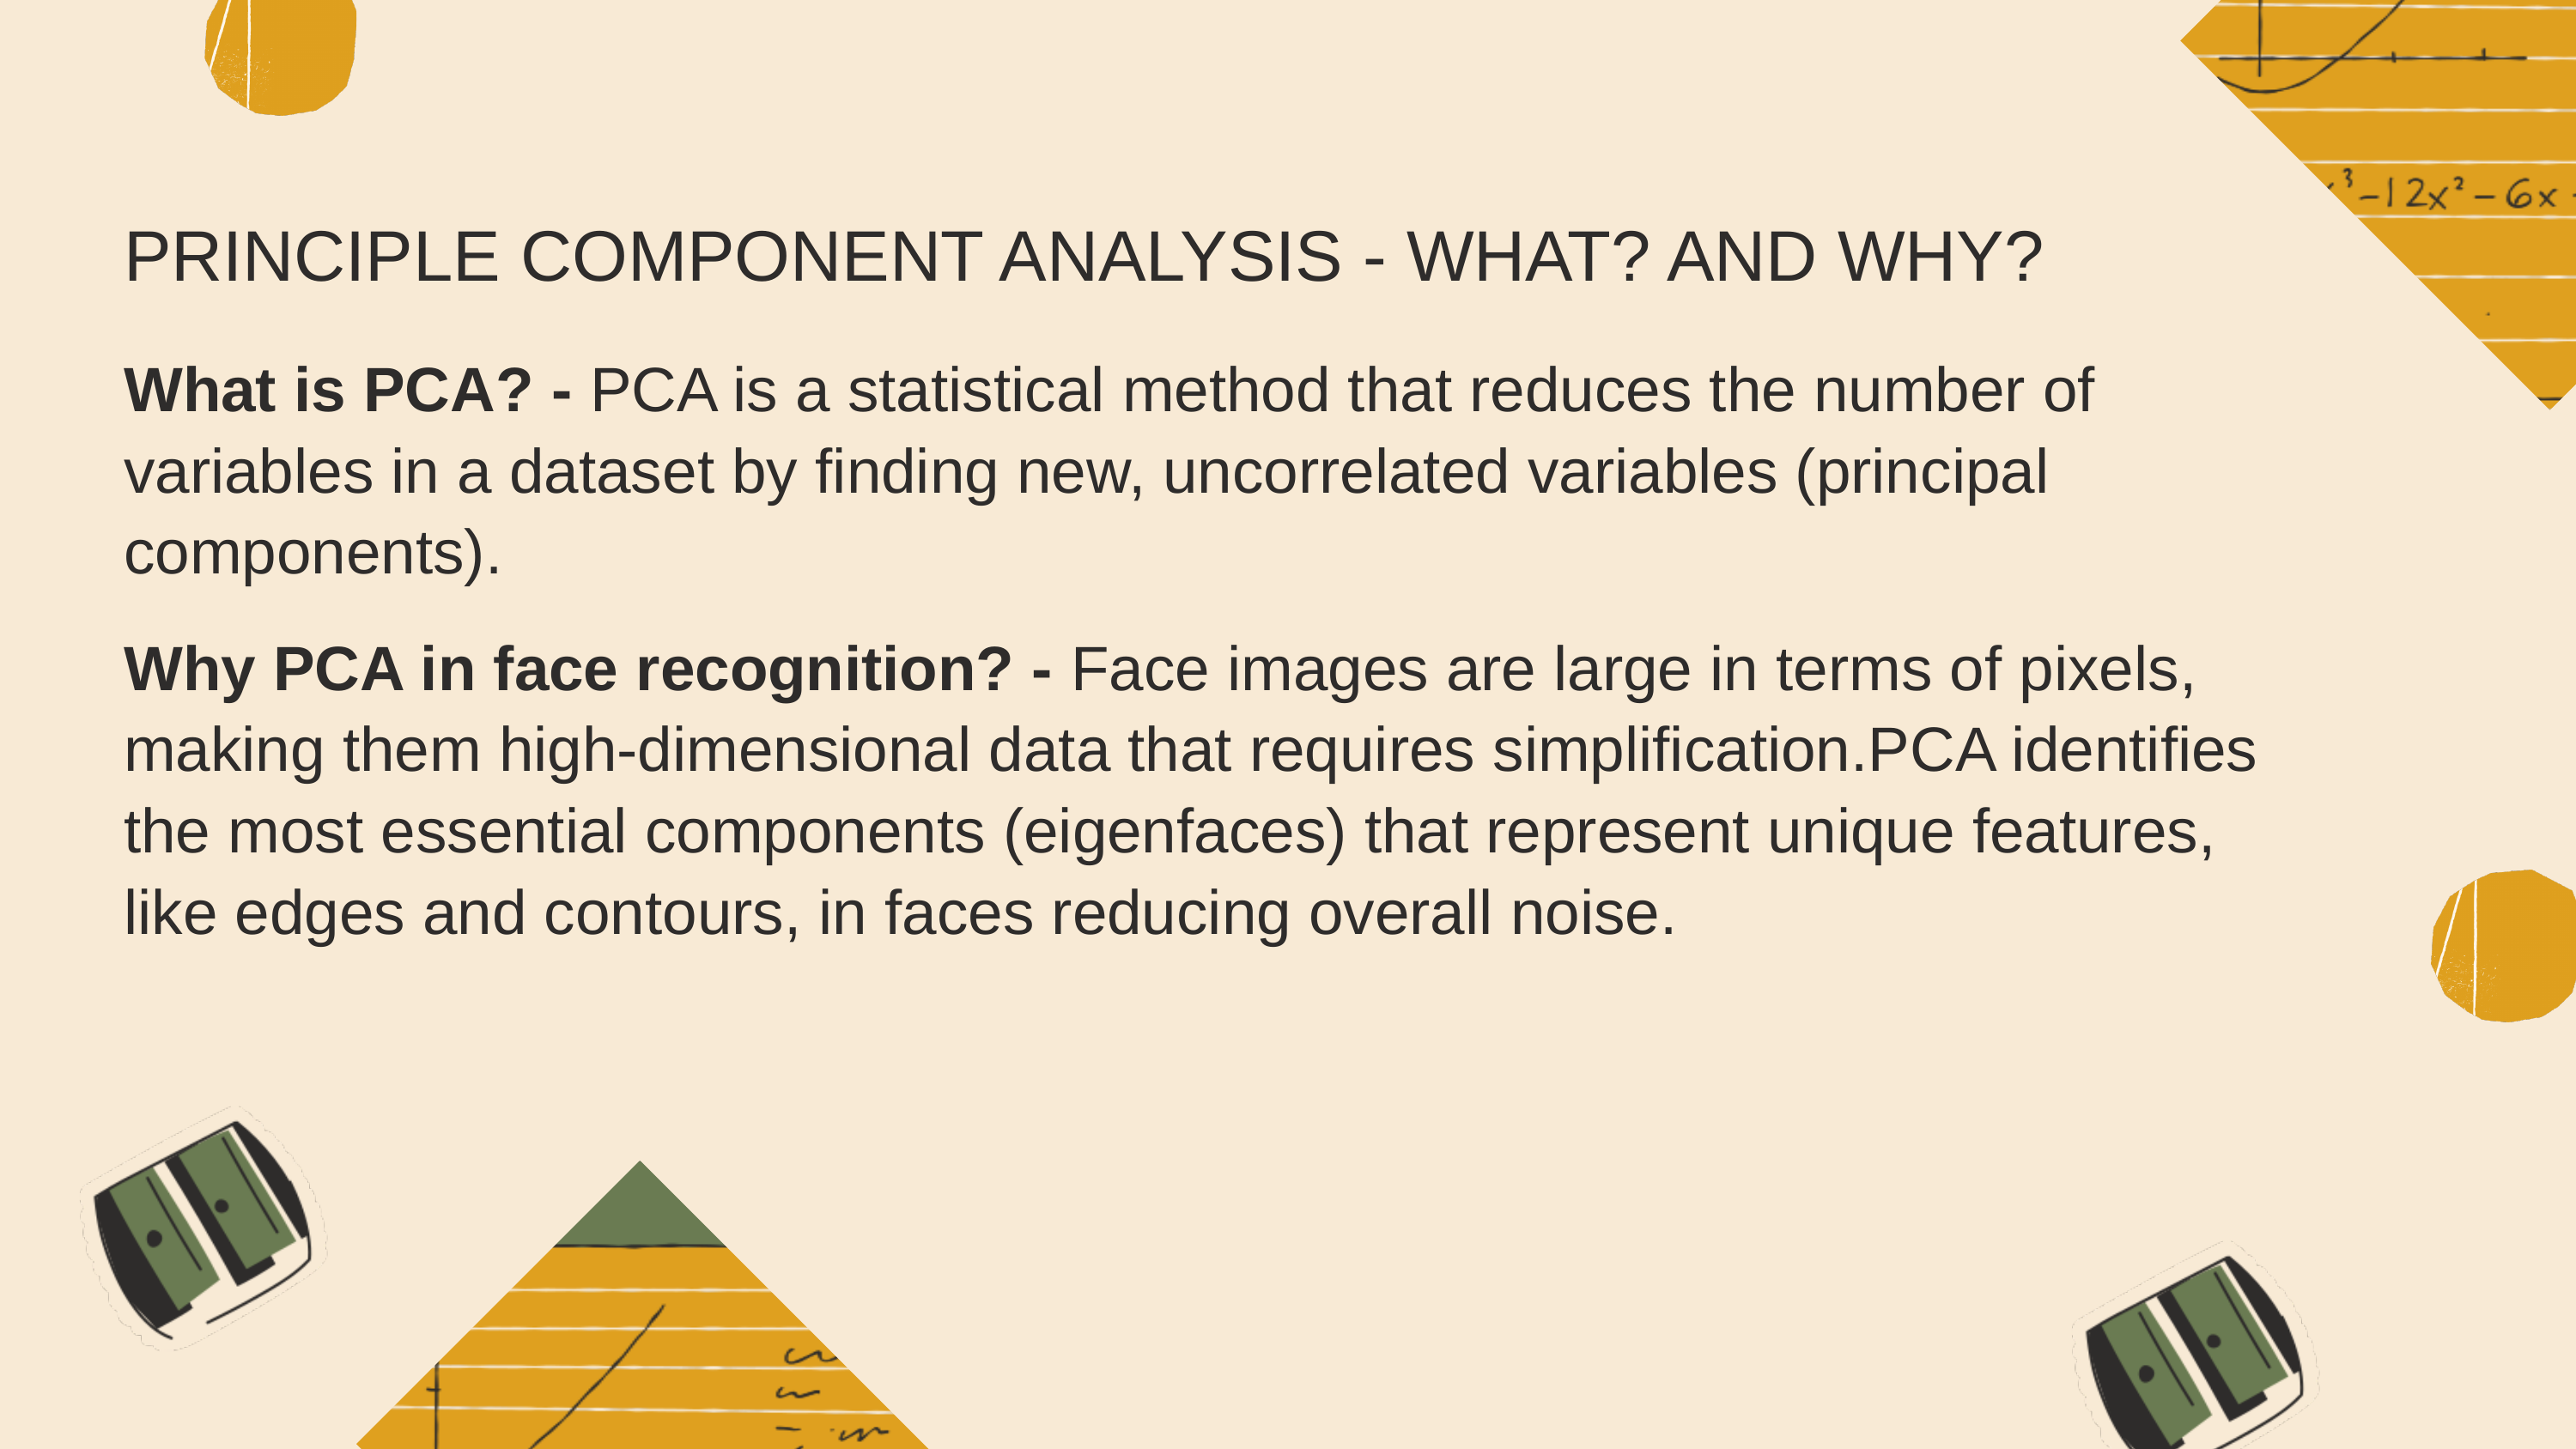

PRINCIPLE COMPONENT ANALYSIS - WHAT? AND WHY?

What is PCA? - PCA is a statistical method that reduces the number of variables in a dataset by finding new, uncorrelated variables (principal components).
Why PCA in face recognition? - Face images are large in terms of pixels, making them high-dimensional data that requires simplification.PCA identifies the most essential components (eigenfaces) that represent unique features, like edges and contours, in faces reducing overall noise.